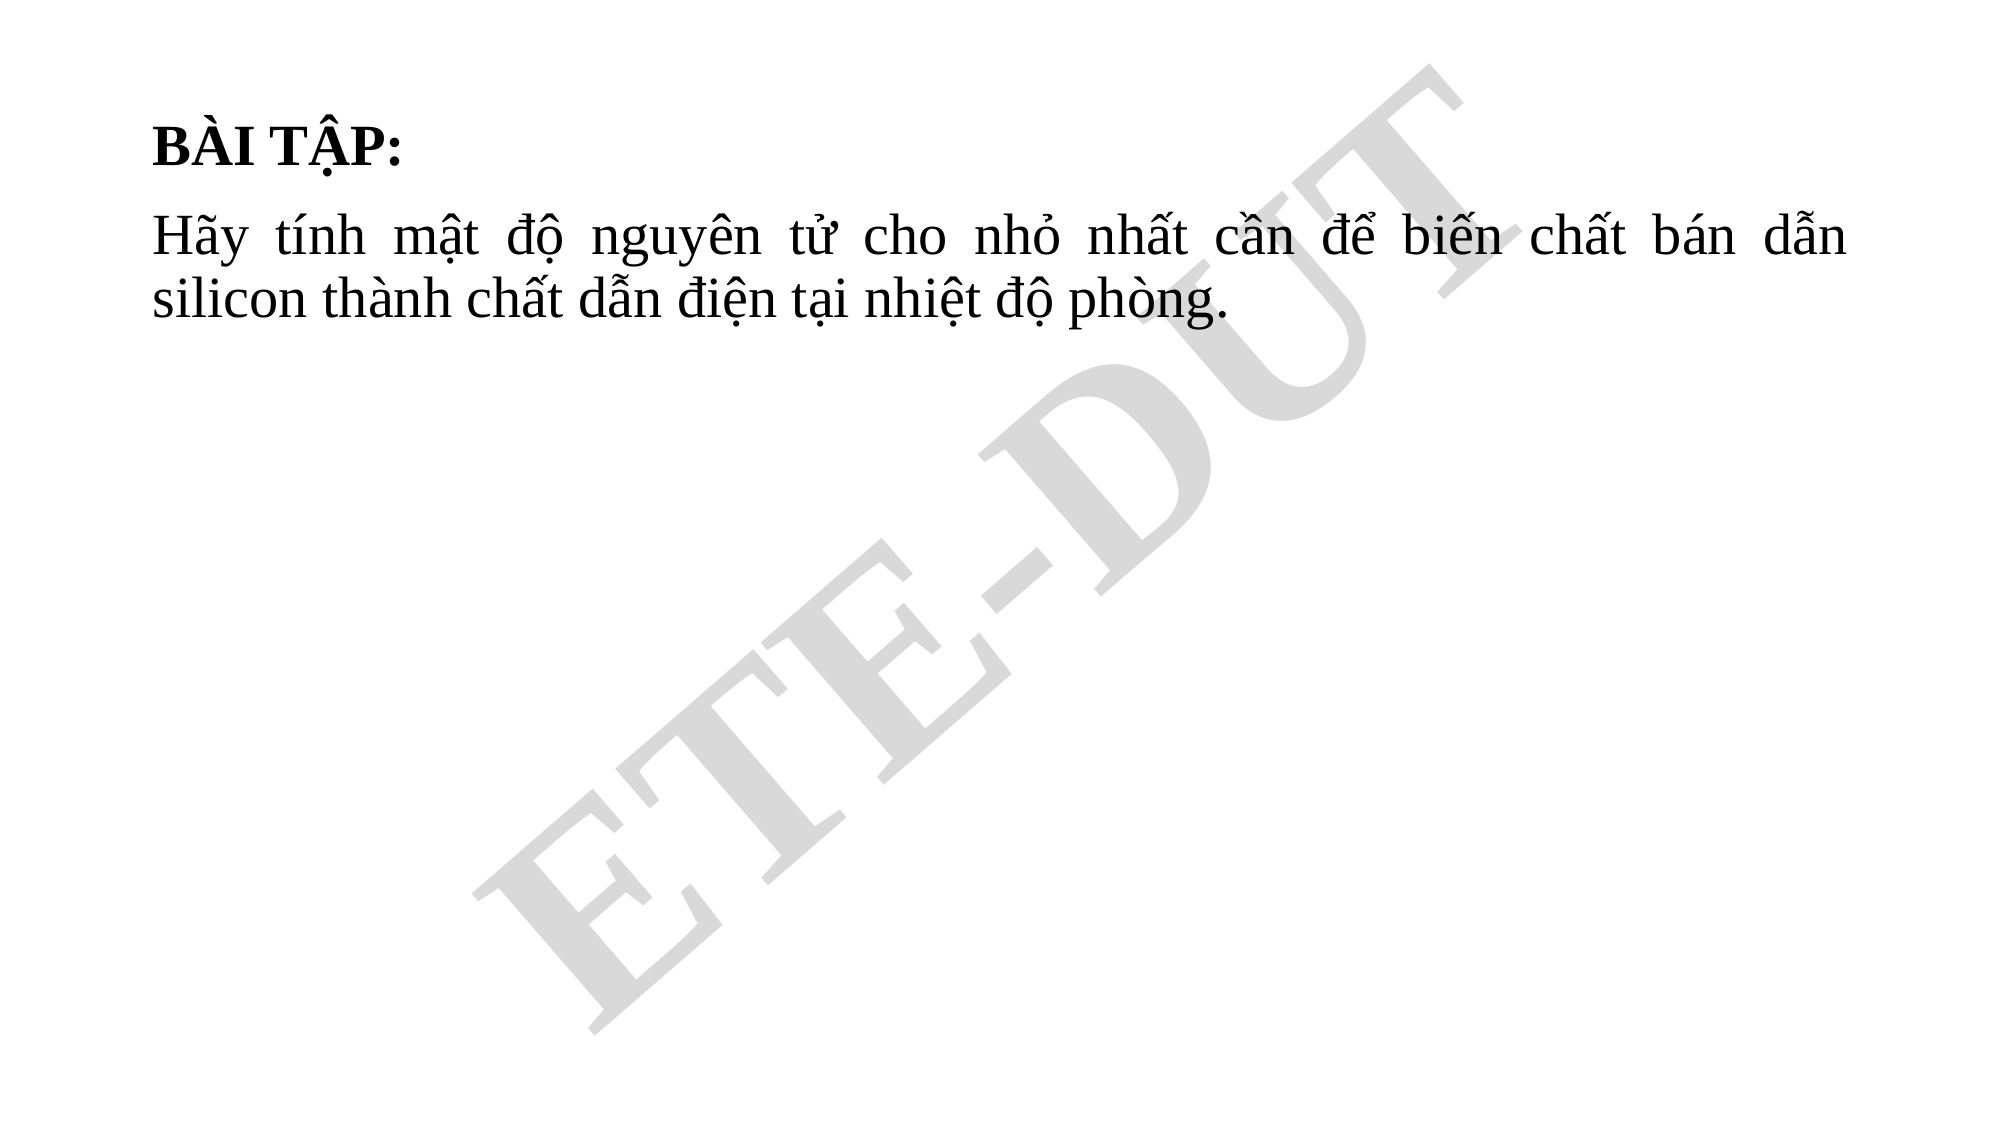

Bài tập:
Hãy tính mật độ nguyên tử cho nhỏ nhất cần để biến chất bán dẫn silicon thành chất dẫn điện tại nhiệt độ phòng.